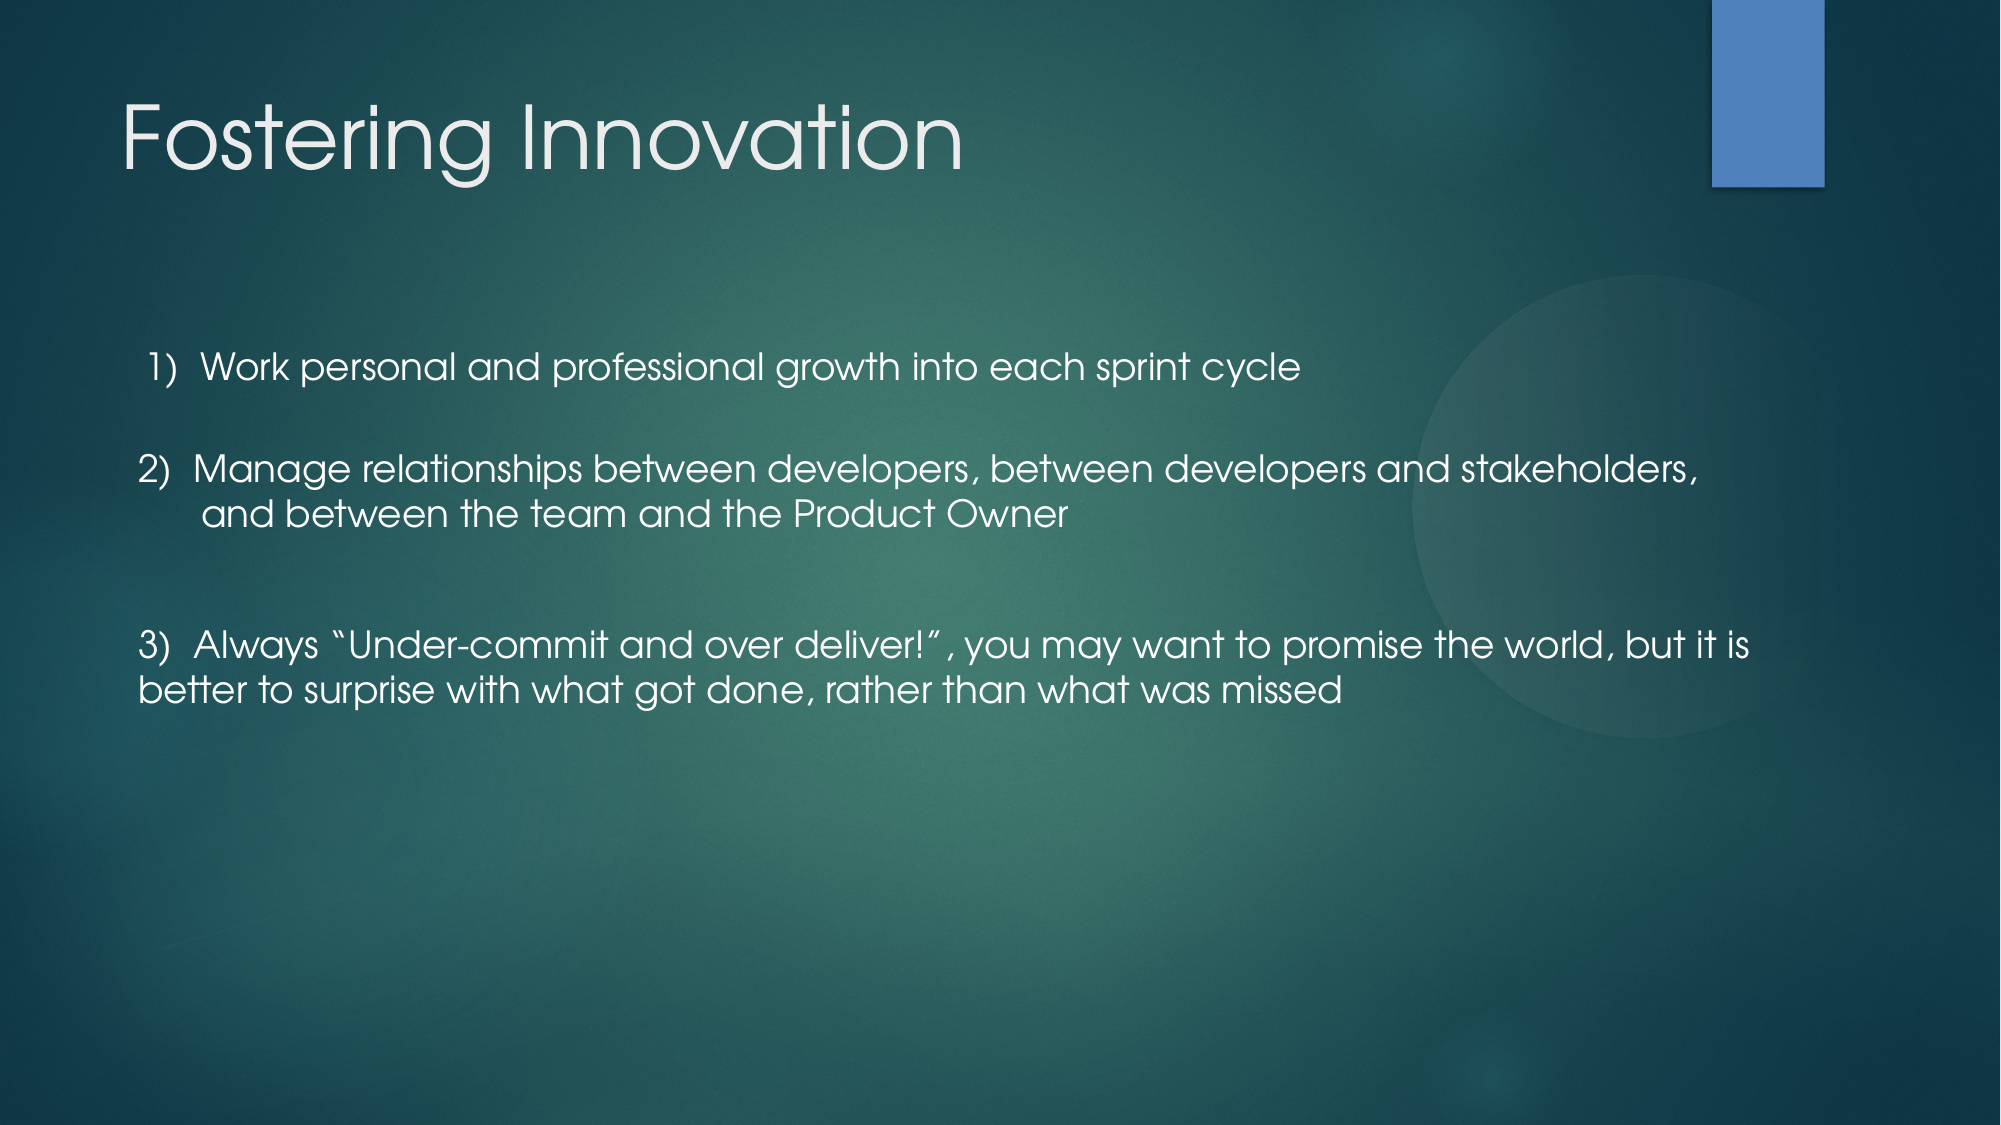

Fostering Innovation
1)  Work personal and professional growth into each sprint cycle
2)  Manage relationships between developers, between developers and stakeholders,        and between the team and the Product Owner
3)  Always “Under-commit and over deliver!”, you may want to promise the world, but it is better to surprise with what got done, rather than what was missed